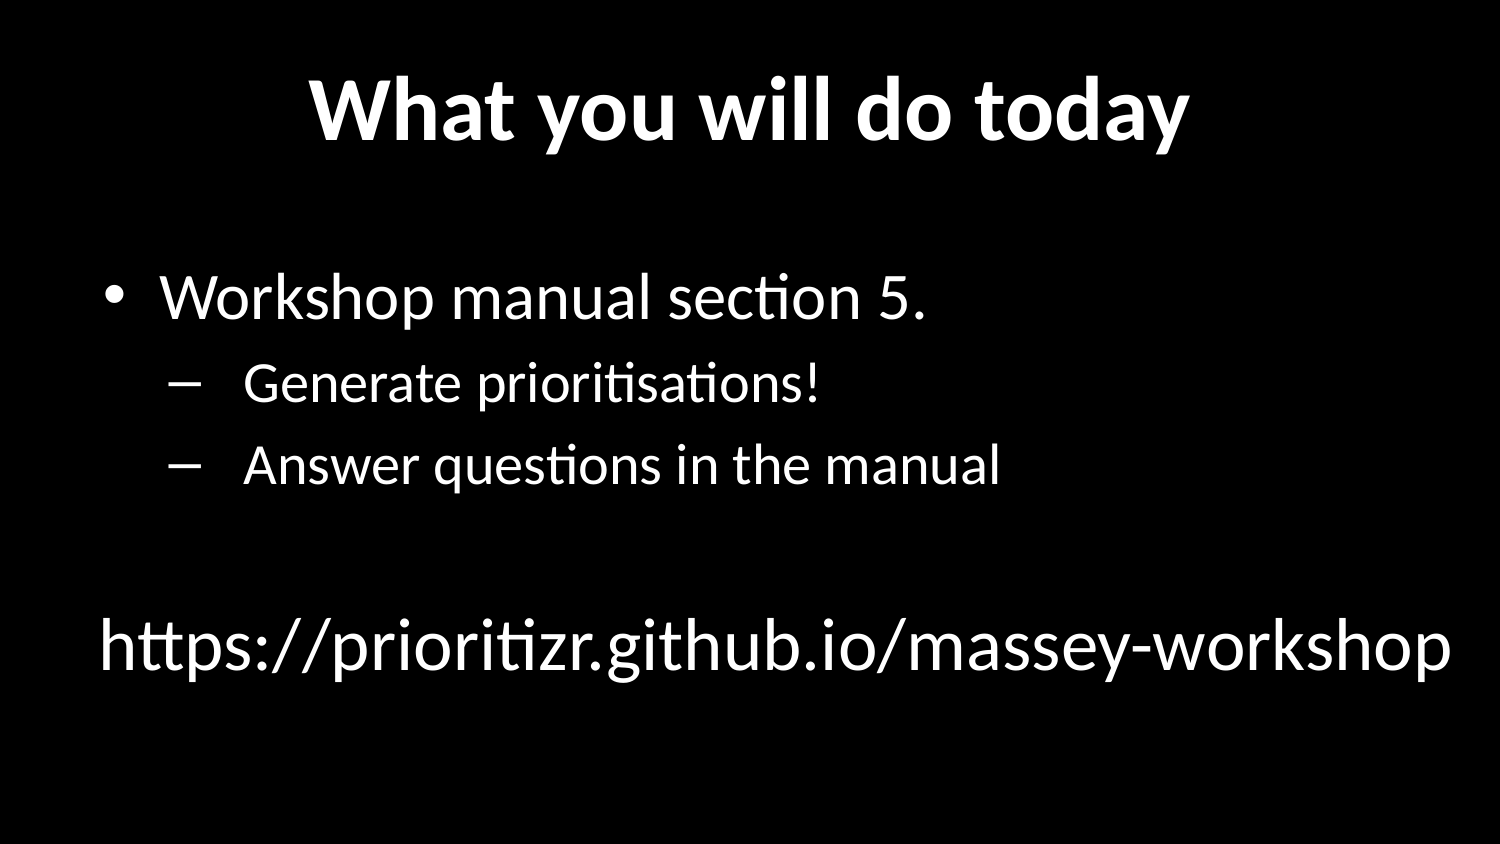

# What you will do today
Workshop manual section 5.
Generate prioritisations!
Answer questions in the manual

https://prioritizr.github.io/massey-workshop